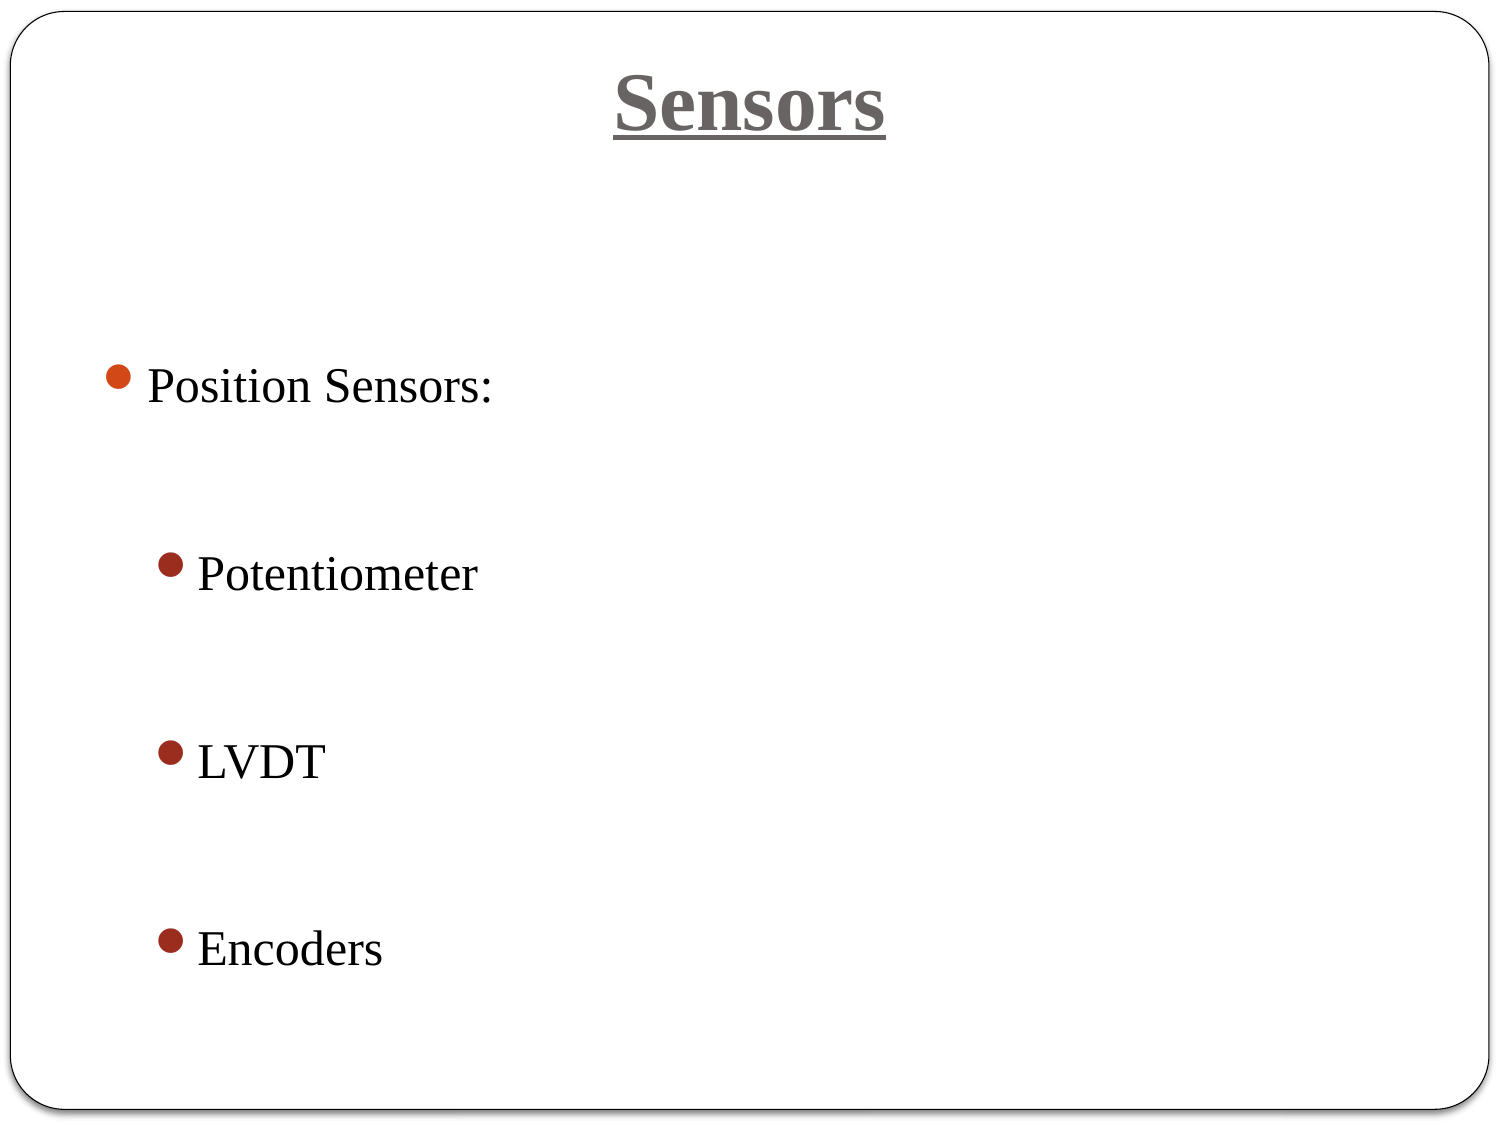

# Sensors
Position Sensors:
Potentiometer
LVDT
Encoders